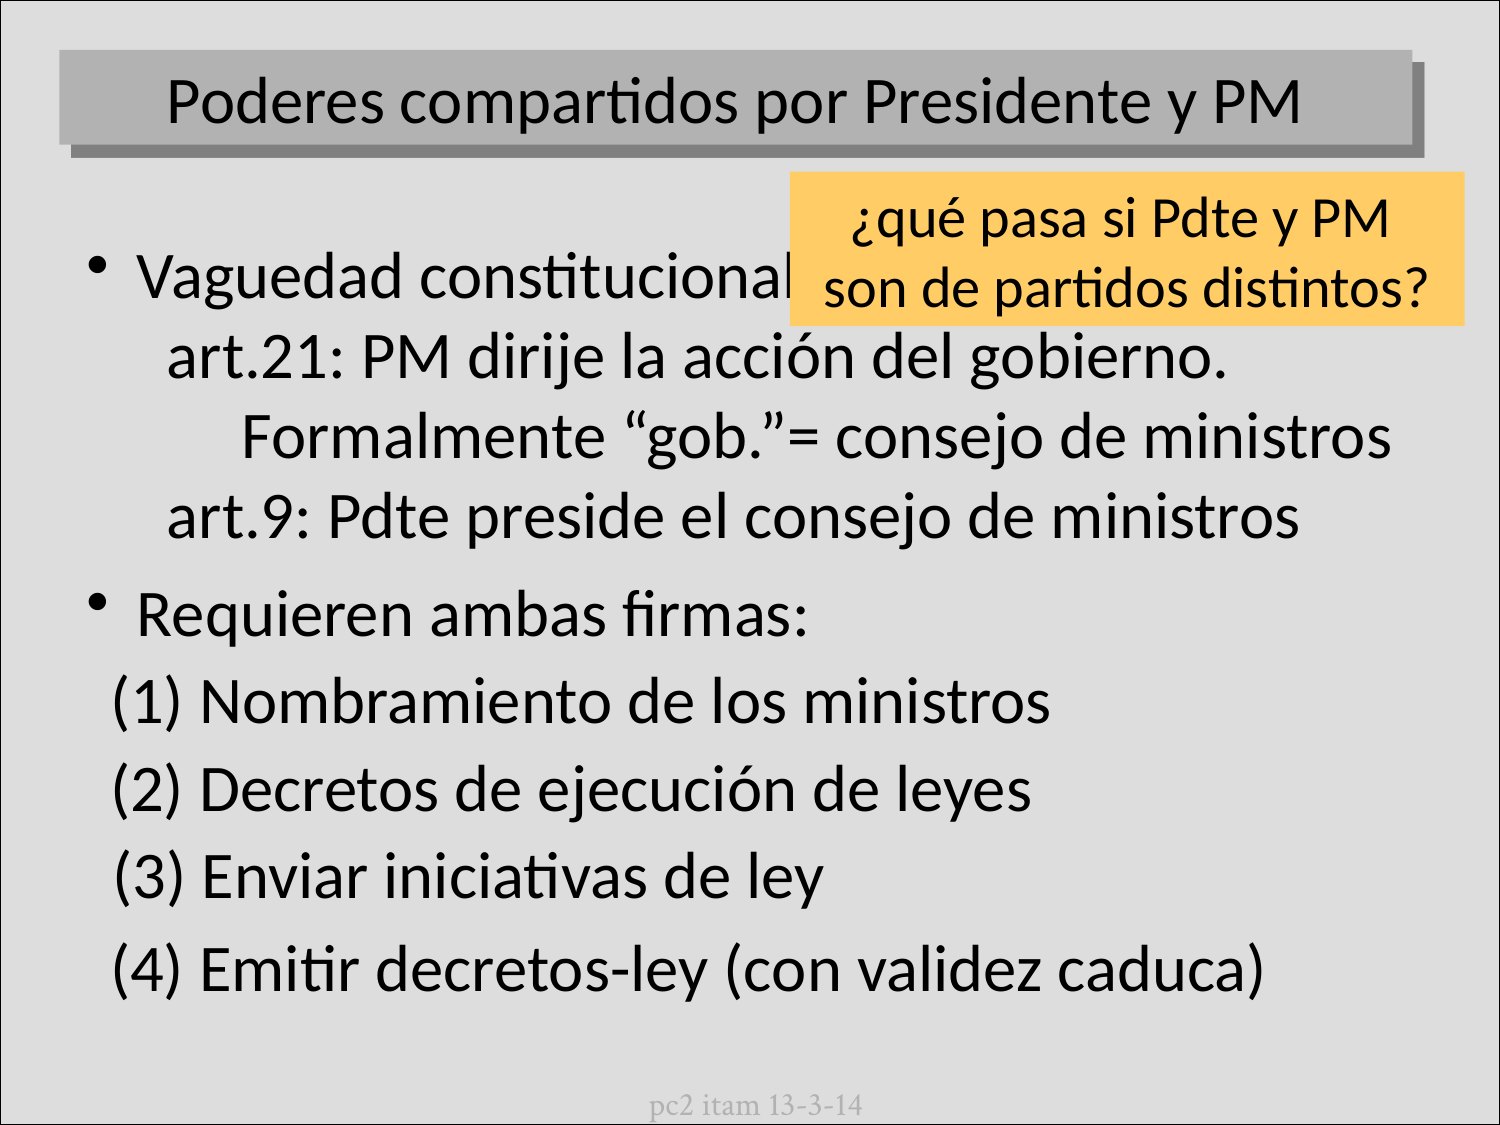

Poderes compartidos por Presidente y PM
¿qué pasa si Pdte y PM
son de partidos distintos?
 Vaguedad constitucional:
   art.21: PM dirije la acción del gobierno.
        Formalmente “gob.”= consejo de ministros
   art.9: Pdte preside el consejo de ministros
 Requieren ambas firmas:
(1) Nombramiento de los ministros
(2) Decretos de ejecución de leyes
(3) Enviar iniciativas de ley
(4) Emitir decretos-ley (con validez caduca)